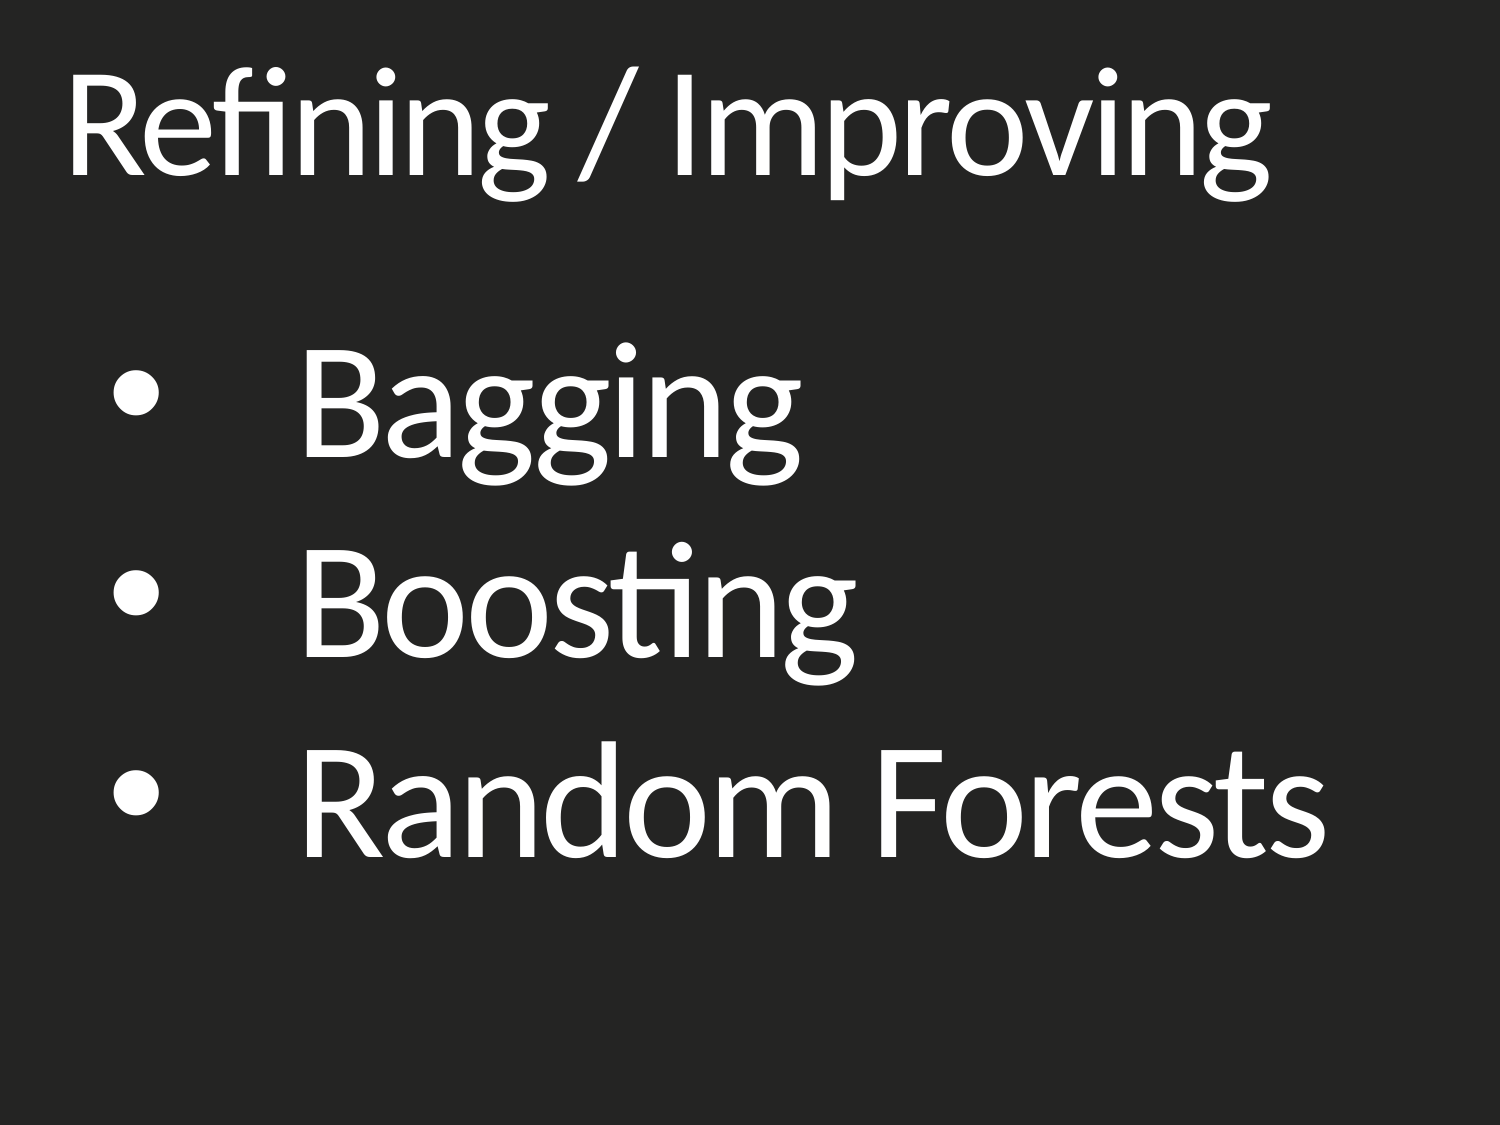

Refining / Improving
Bagging
Boosting
Random Forests